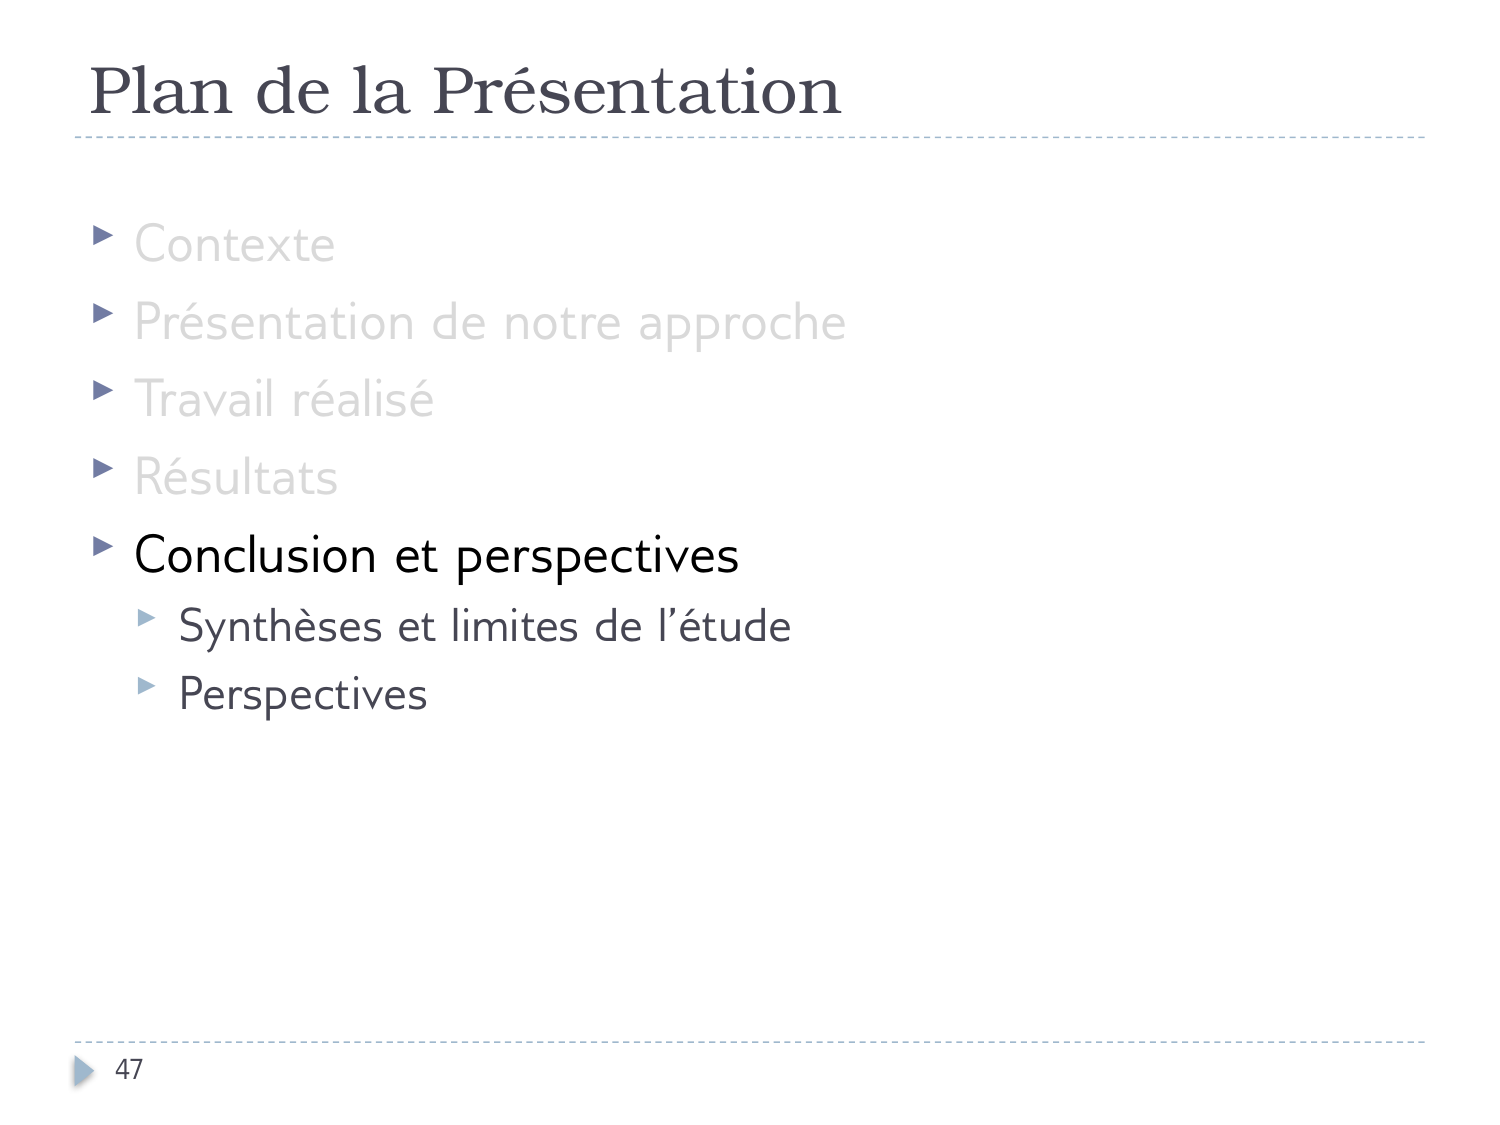

# Plan de la Présentation
Contexte
Présentation de notre approche
Travail réalisé
Résultats
Conclusion et perspectives
Synthèses et limites de l’étude
Perspectives

47